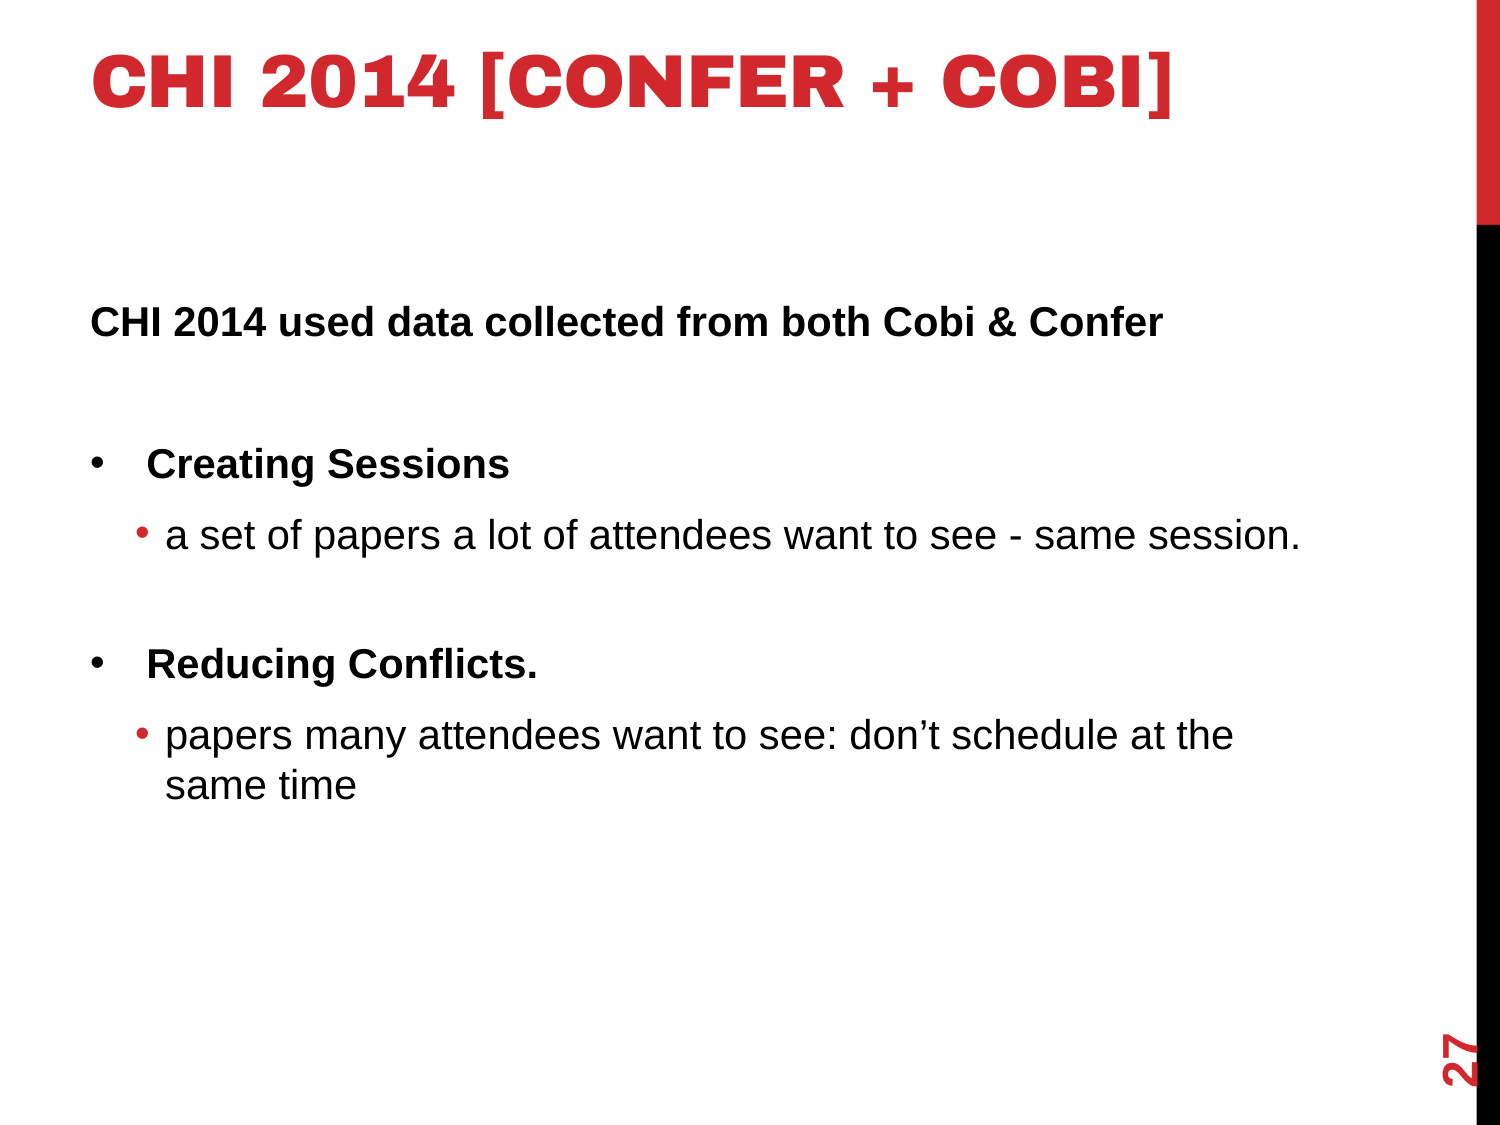

# CHI 2014 [Confer + COBI]
CHI 2014 used data collected from both Cobi & Confer

Creating Sessions
a set of papers a lot of attendees want to see - same session.

Reducing Conflicts.
papers many attendees want to see: don’t schedule at the same time
27